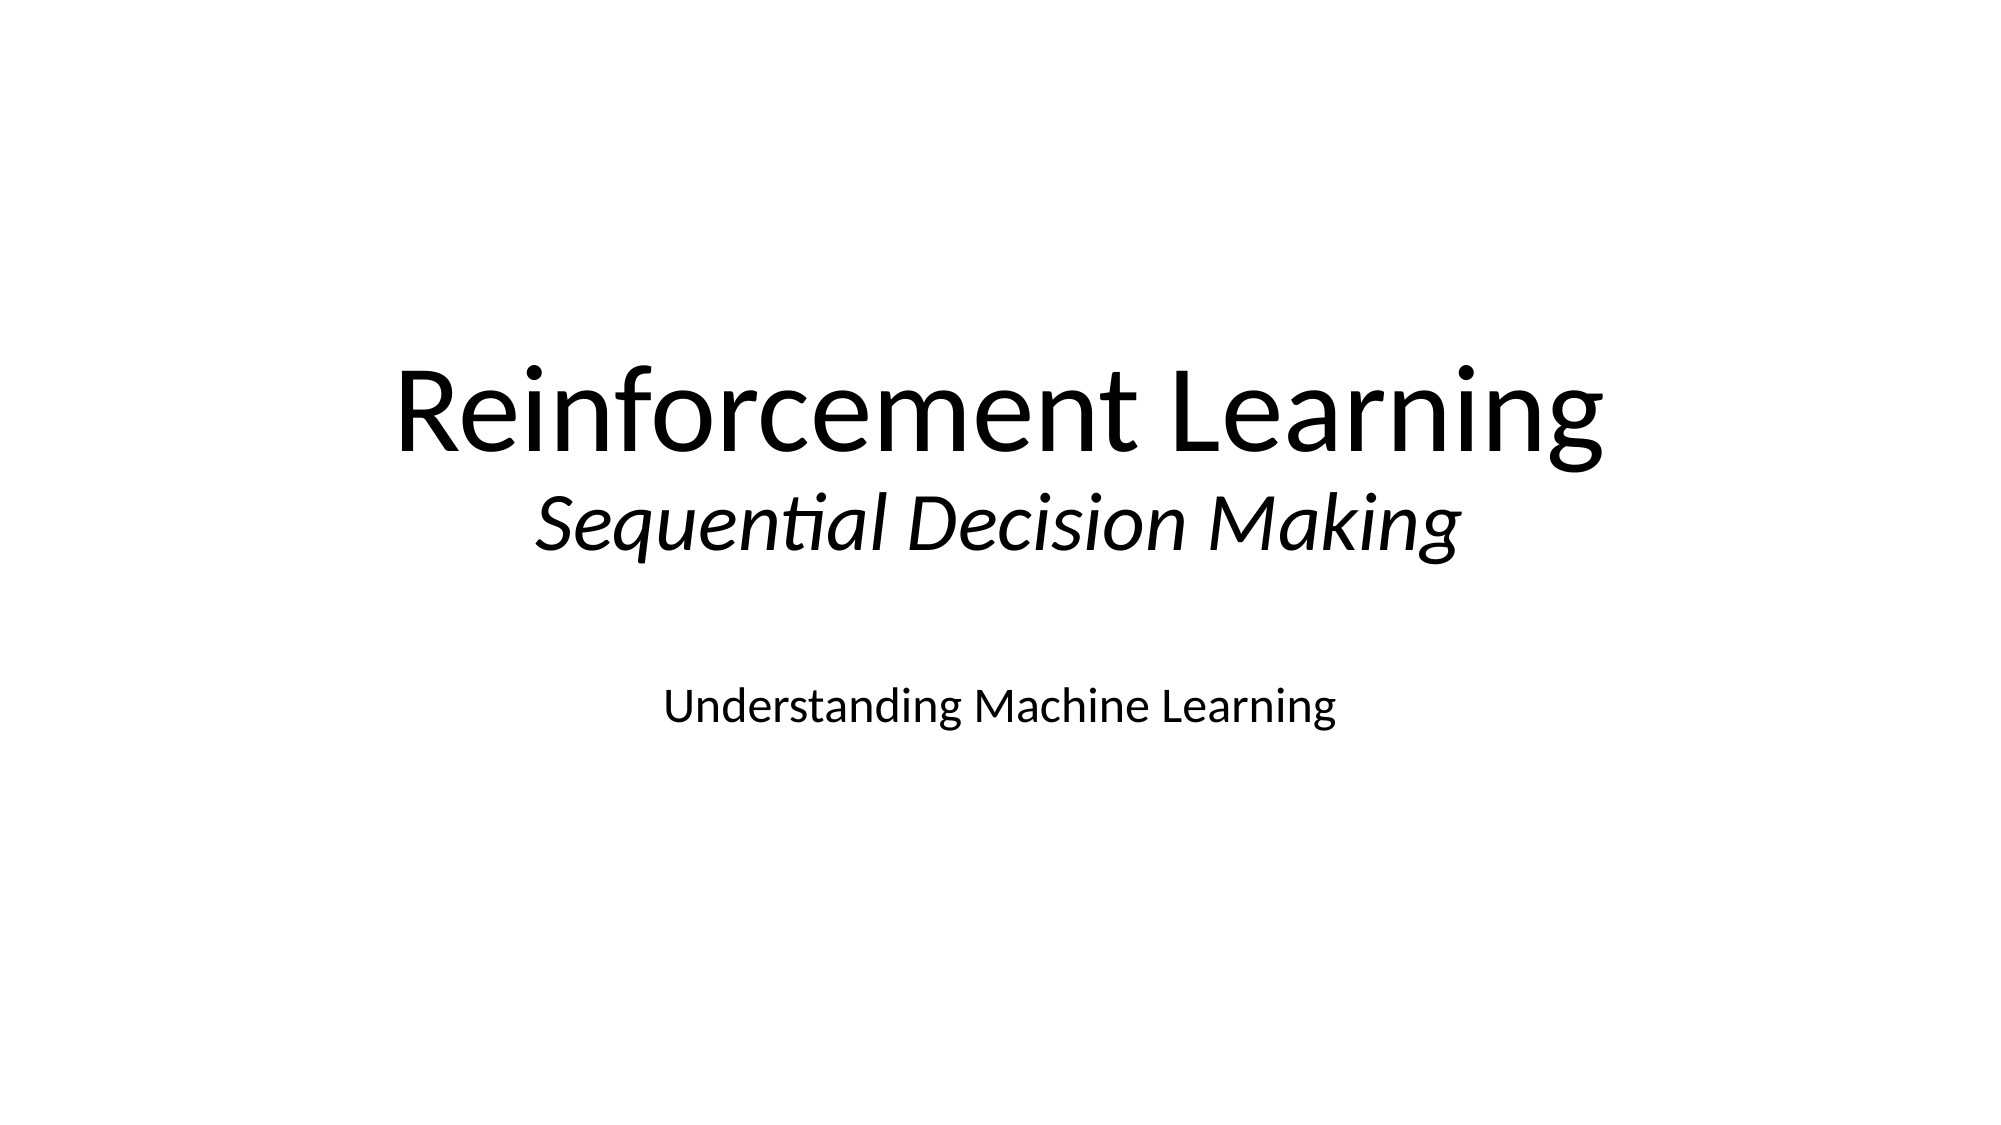

# Reinforcement Learning Sequential Decision Making

Understanding Machine Learning